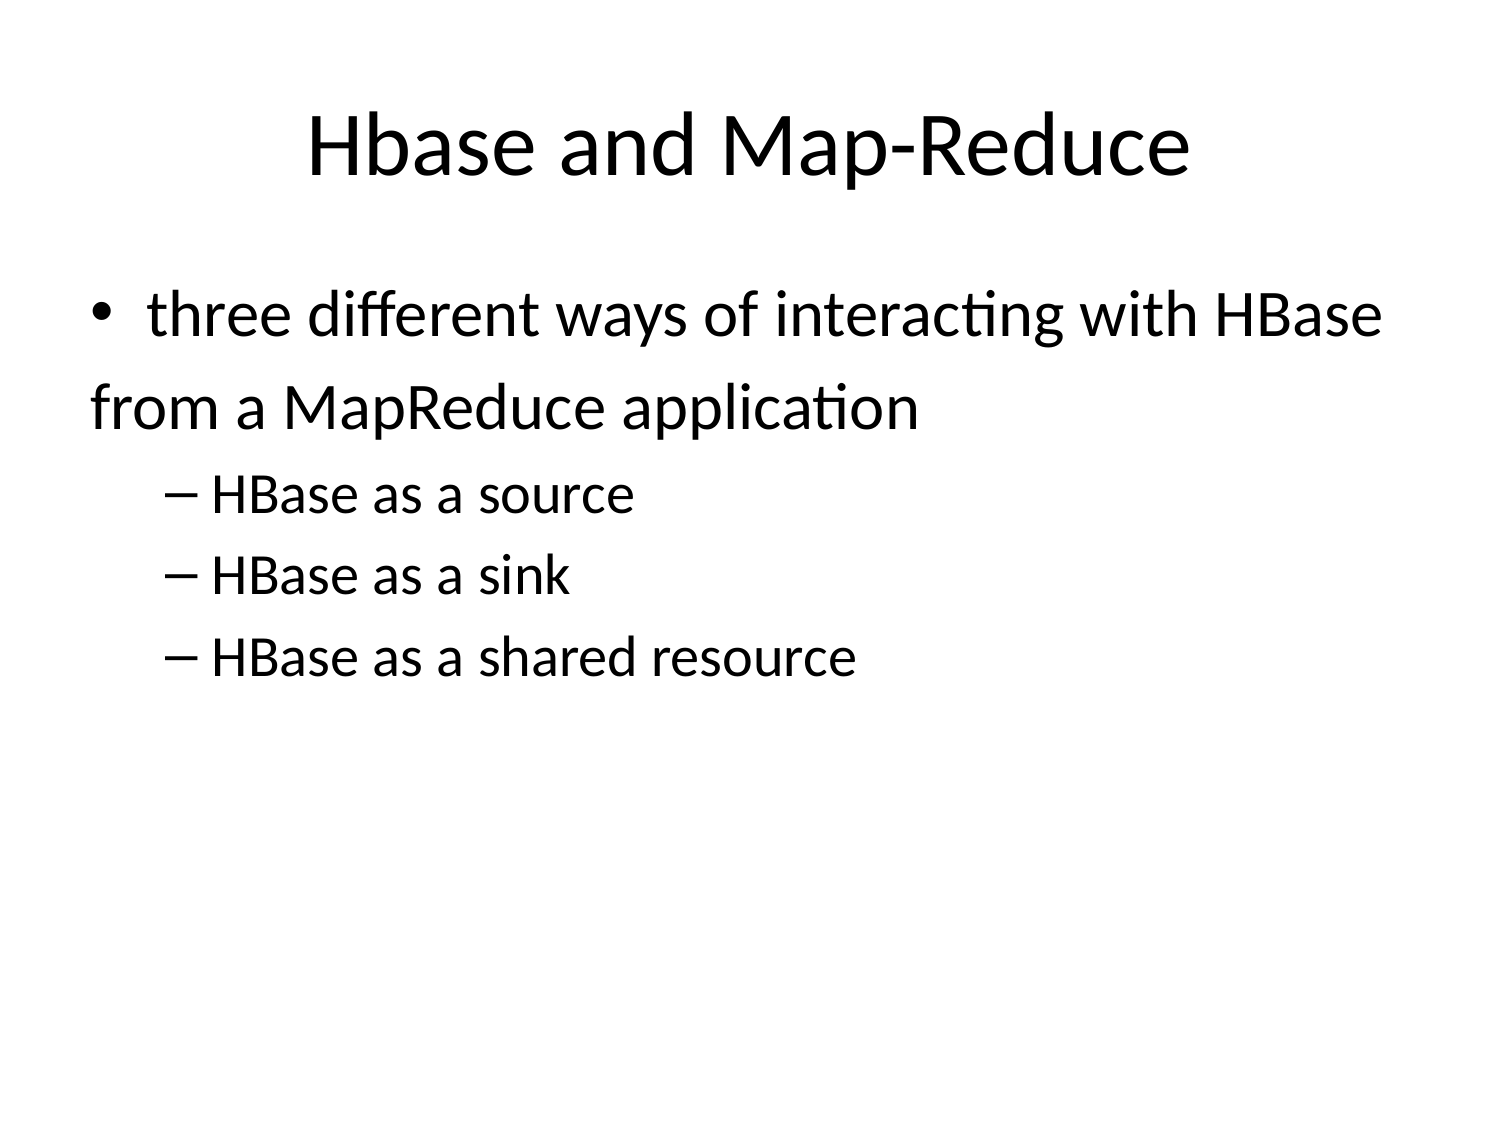

# Hbase and Map-Reduce
three different ways of interacting with HBase
from a MapReduce application
HBase as a source
HBase as a sink
HBase as a shared resource